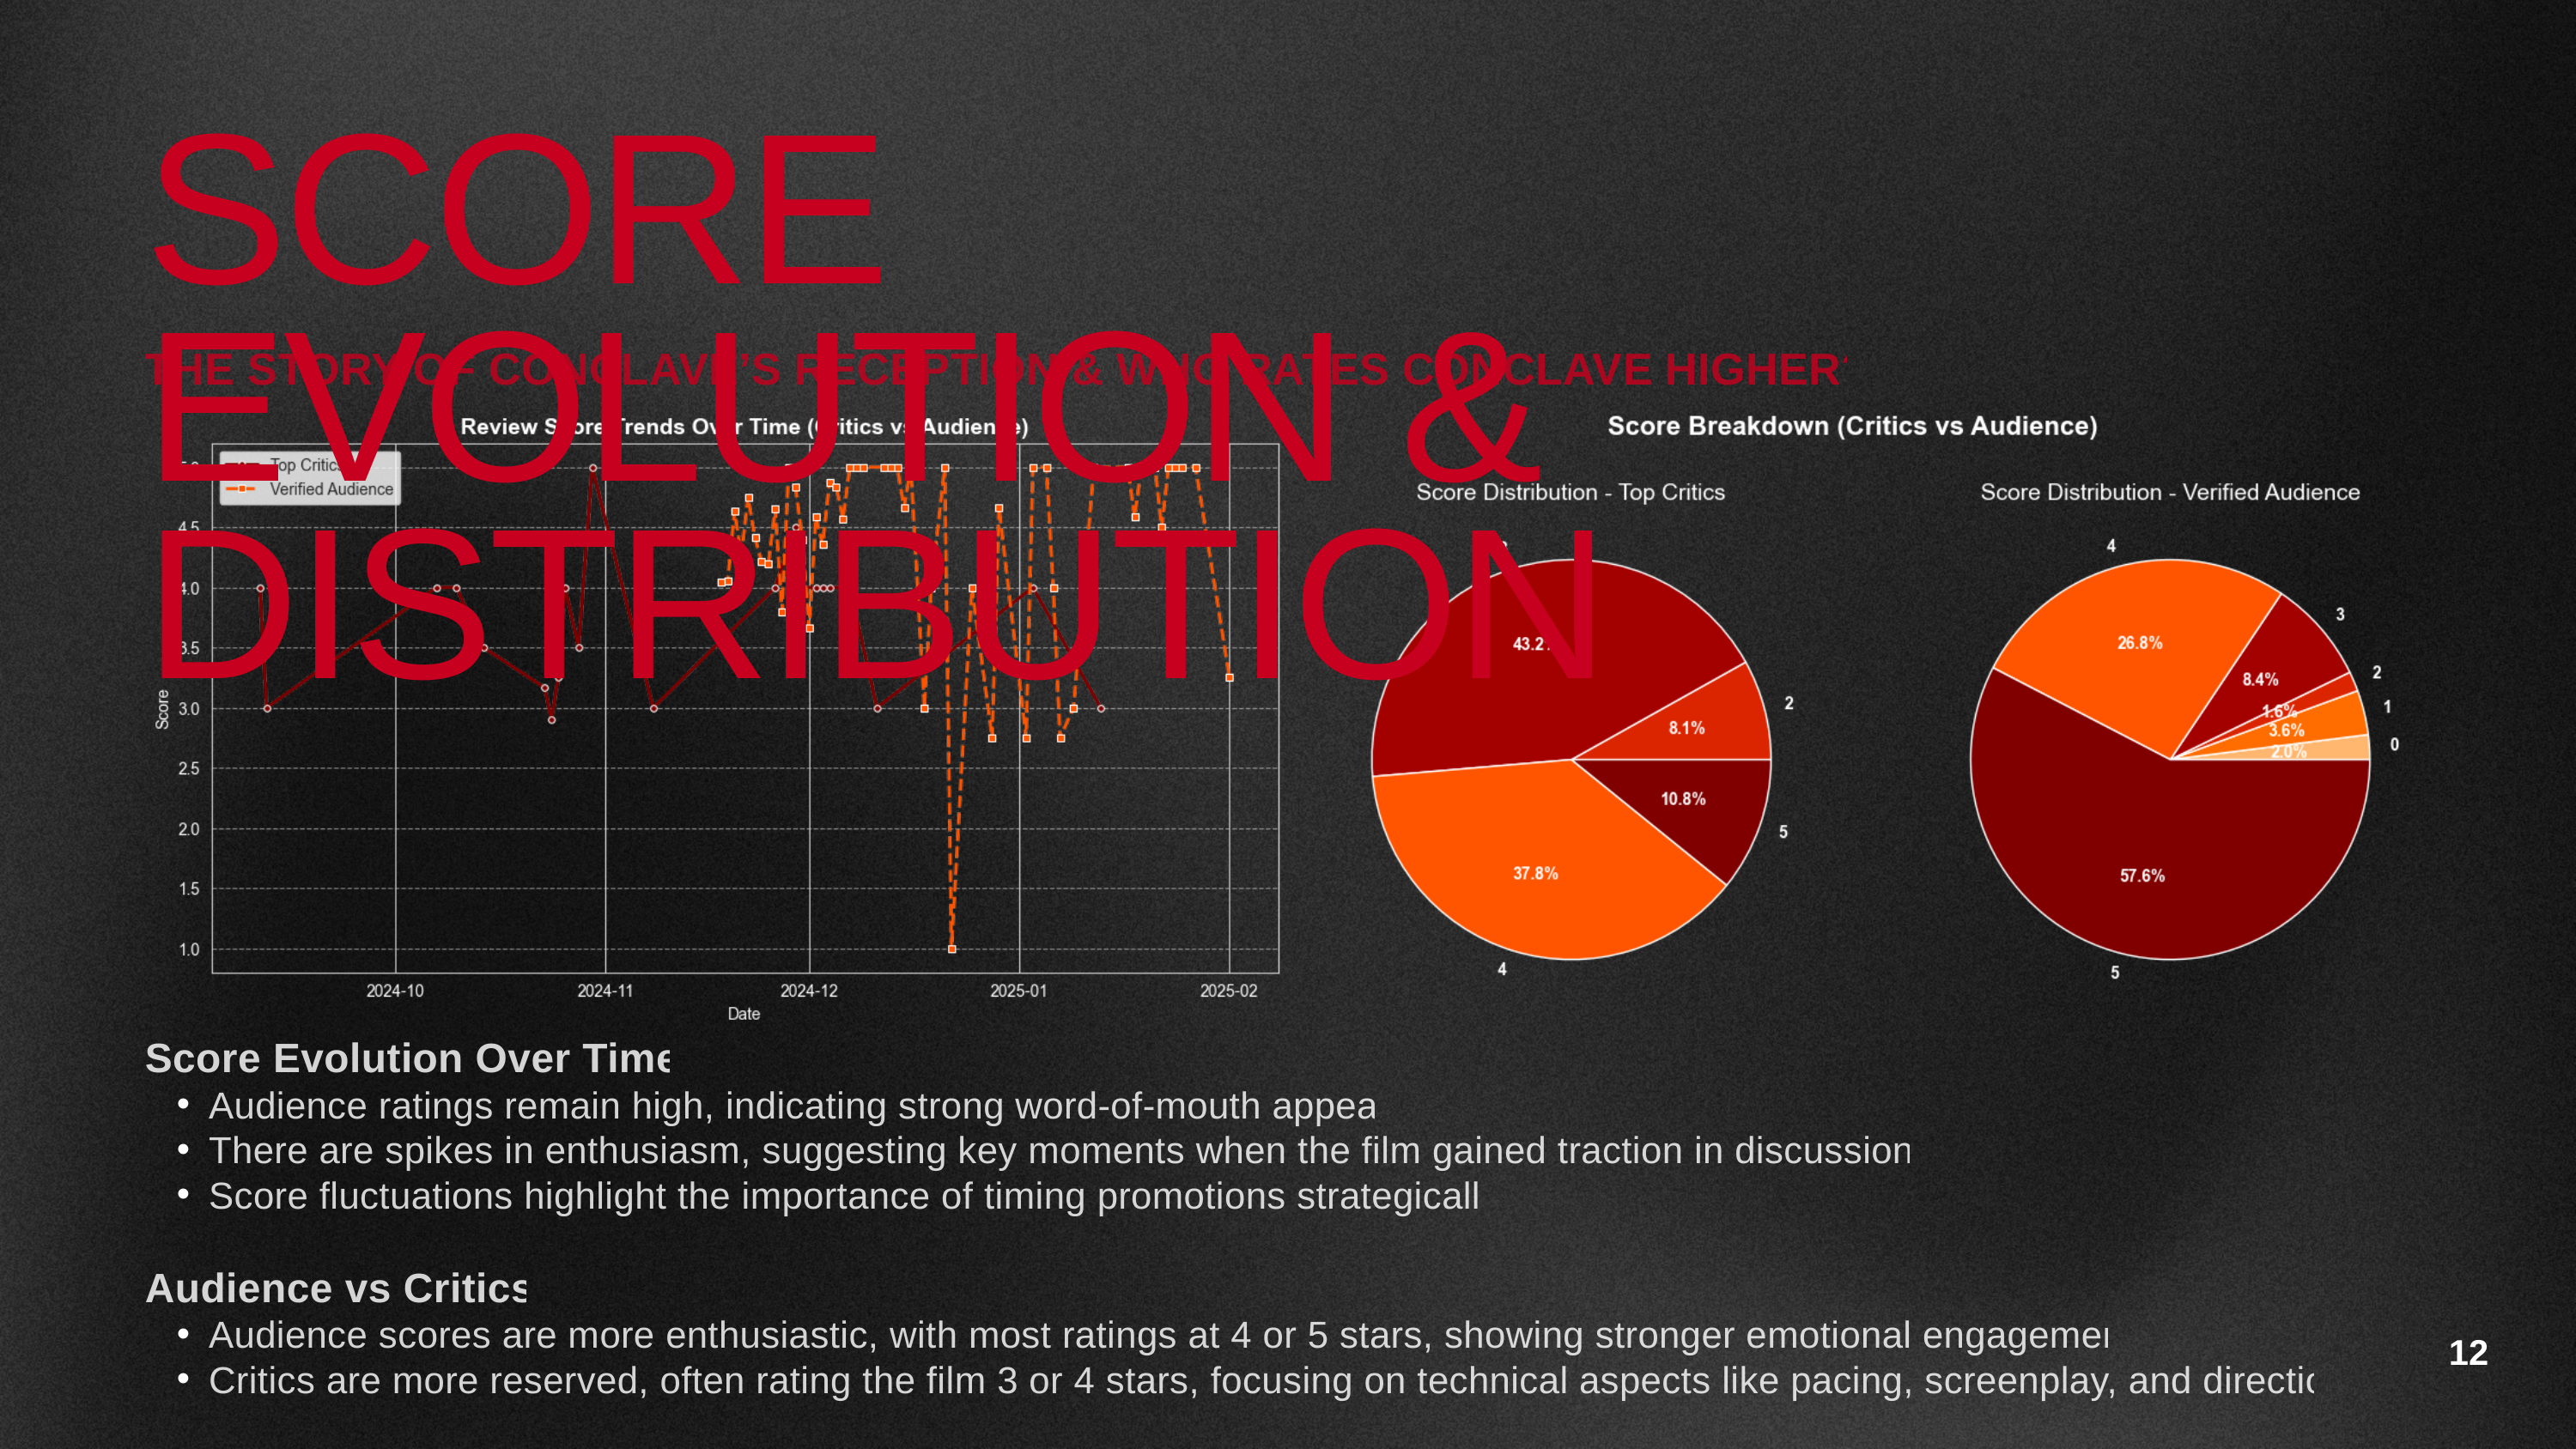

SCORE EVOLUTION & DISTRIBUTION
THE STORY OF CONCLAVE’S RECEPTION & WHO RATES CONCLAVE HIGHER?

Score Evolution Over Time
Audience ratings remain high, indicating strong word-of-mouth appeal.
There are spikes in enthusiasm, suggesting key moments when the film gained traction in discussions.
Score fluctuations highlight the importance of timing promotions strategically.

Audience vs Critics
Audience scores are more enthusiastic, with most ratings at 4 or 5 stars, showing stronger emotional engagement.
Critics are more reserved, often rating the film 3 or 4 stars, focusing on technical aspects like pacing, screenplay, and direction.
12